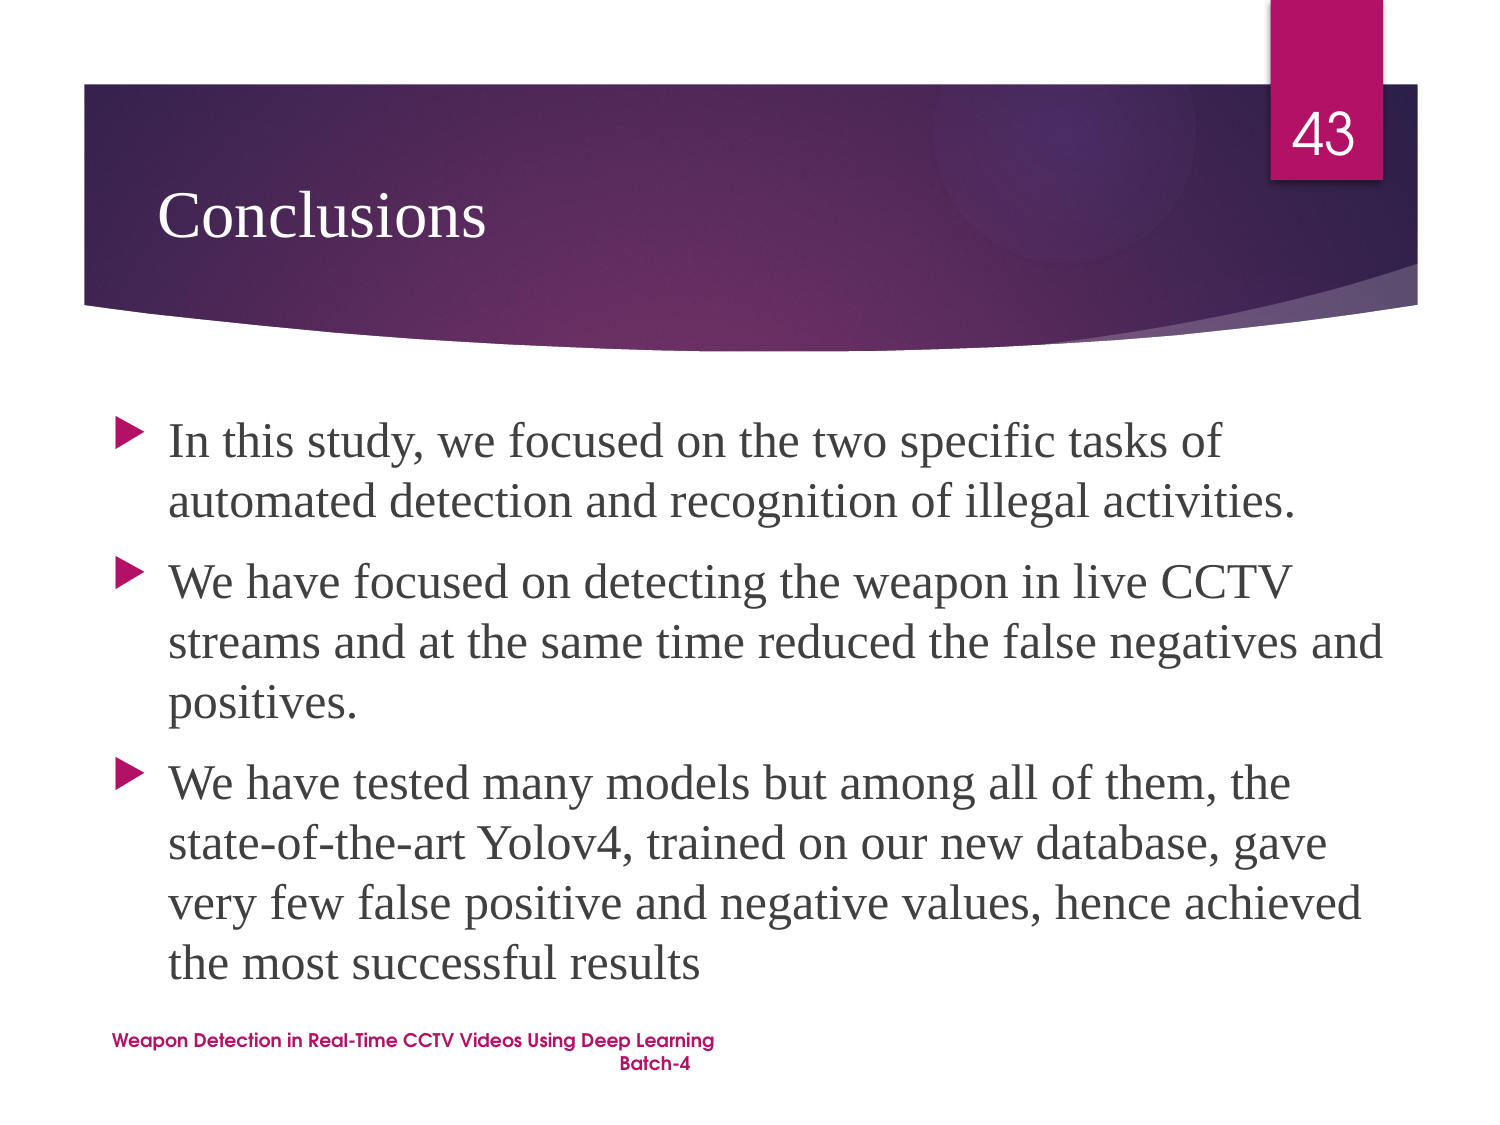

43
# Conclusions
In this study, we focused on the two specific tasks of automated detection and recognition of illegal activities.
We have focused on detecting the weapon in live CCTV streams and at the same time reduced the false negatives and positives.
We have tested many models but among all of them, the state-of-the-art Yolov4, trained on our new database, gave very few false positive and negative values, hence achieved the most successful results
Weapon Detection in Real-Time CCTV Videos Using Deep Learning                  			    				           Batch-4